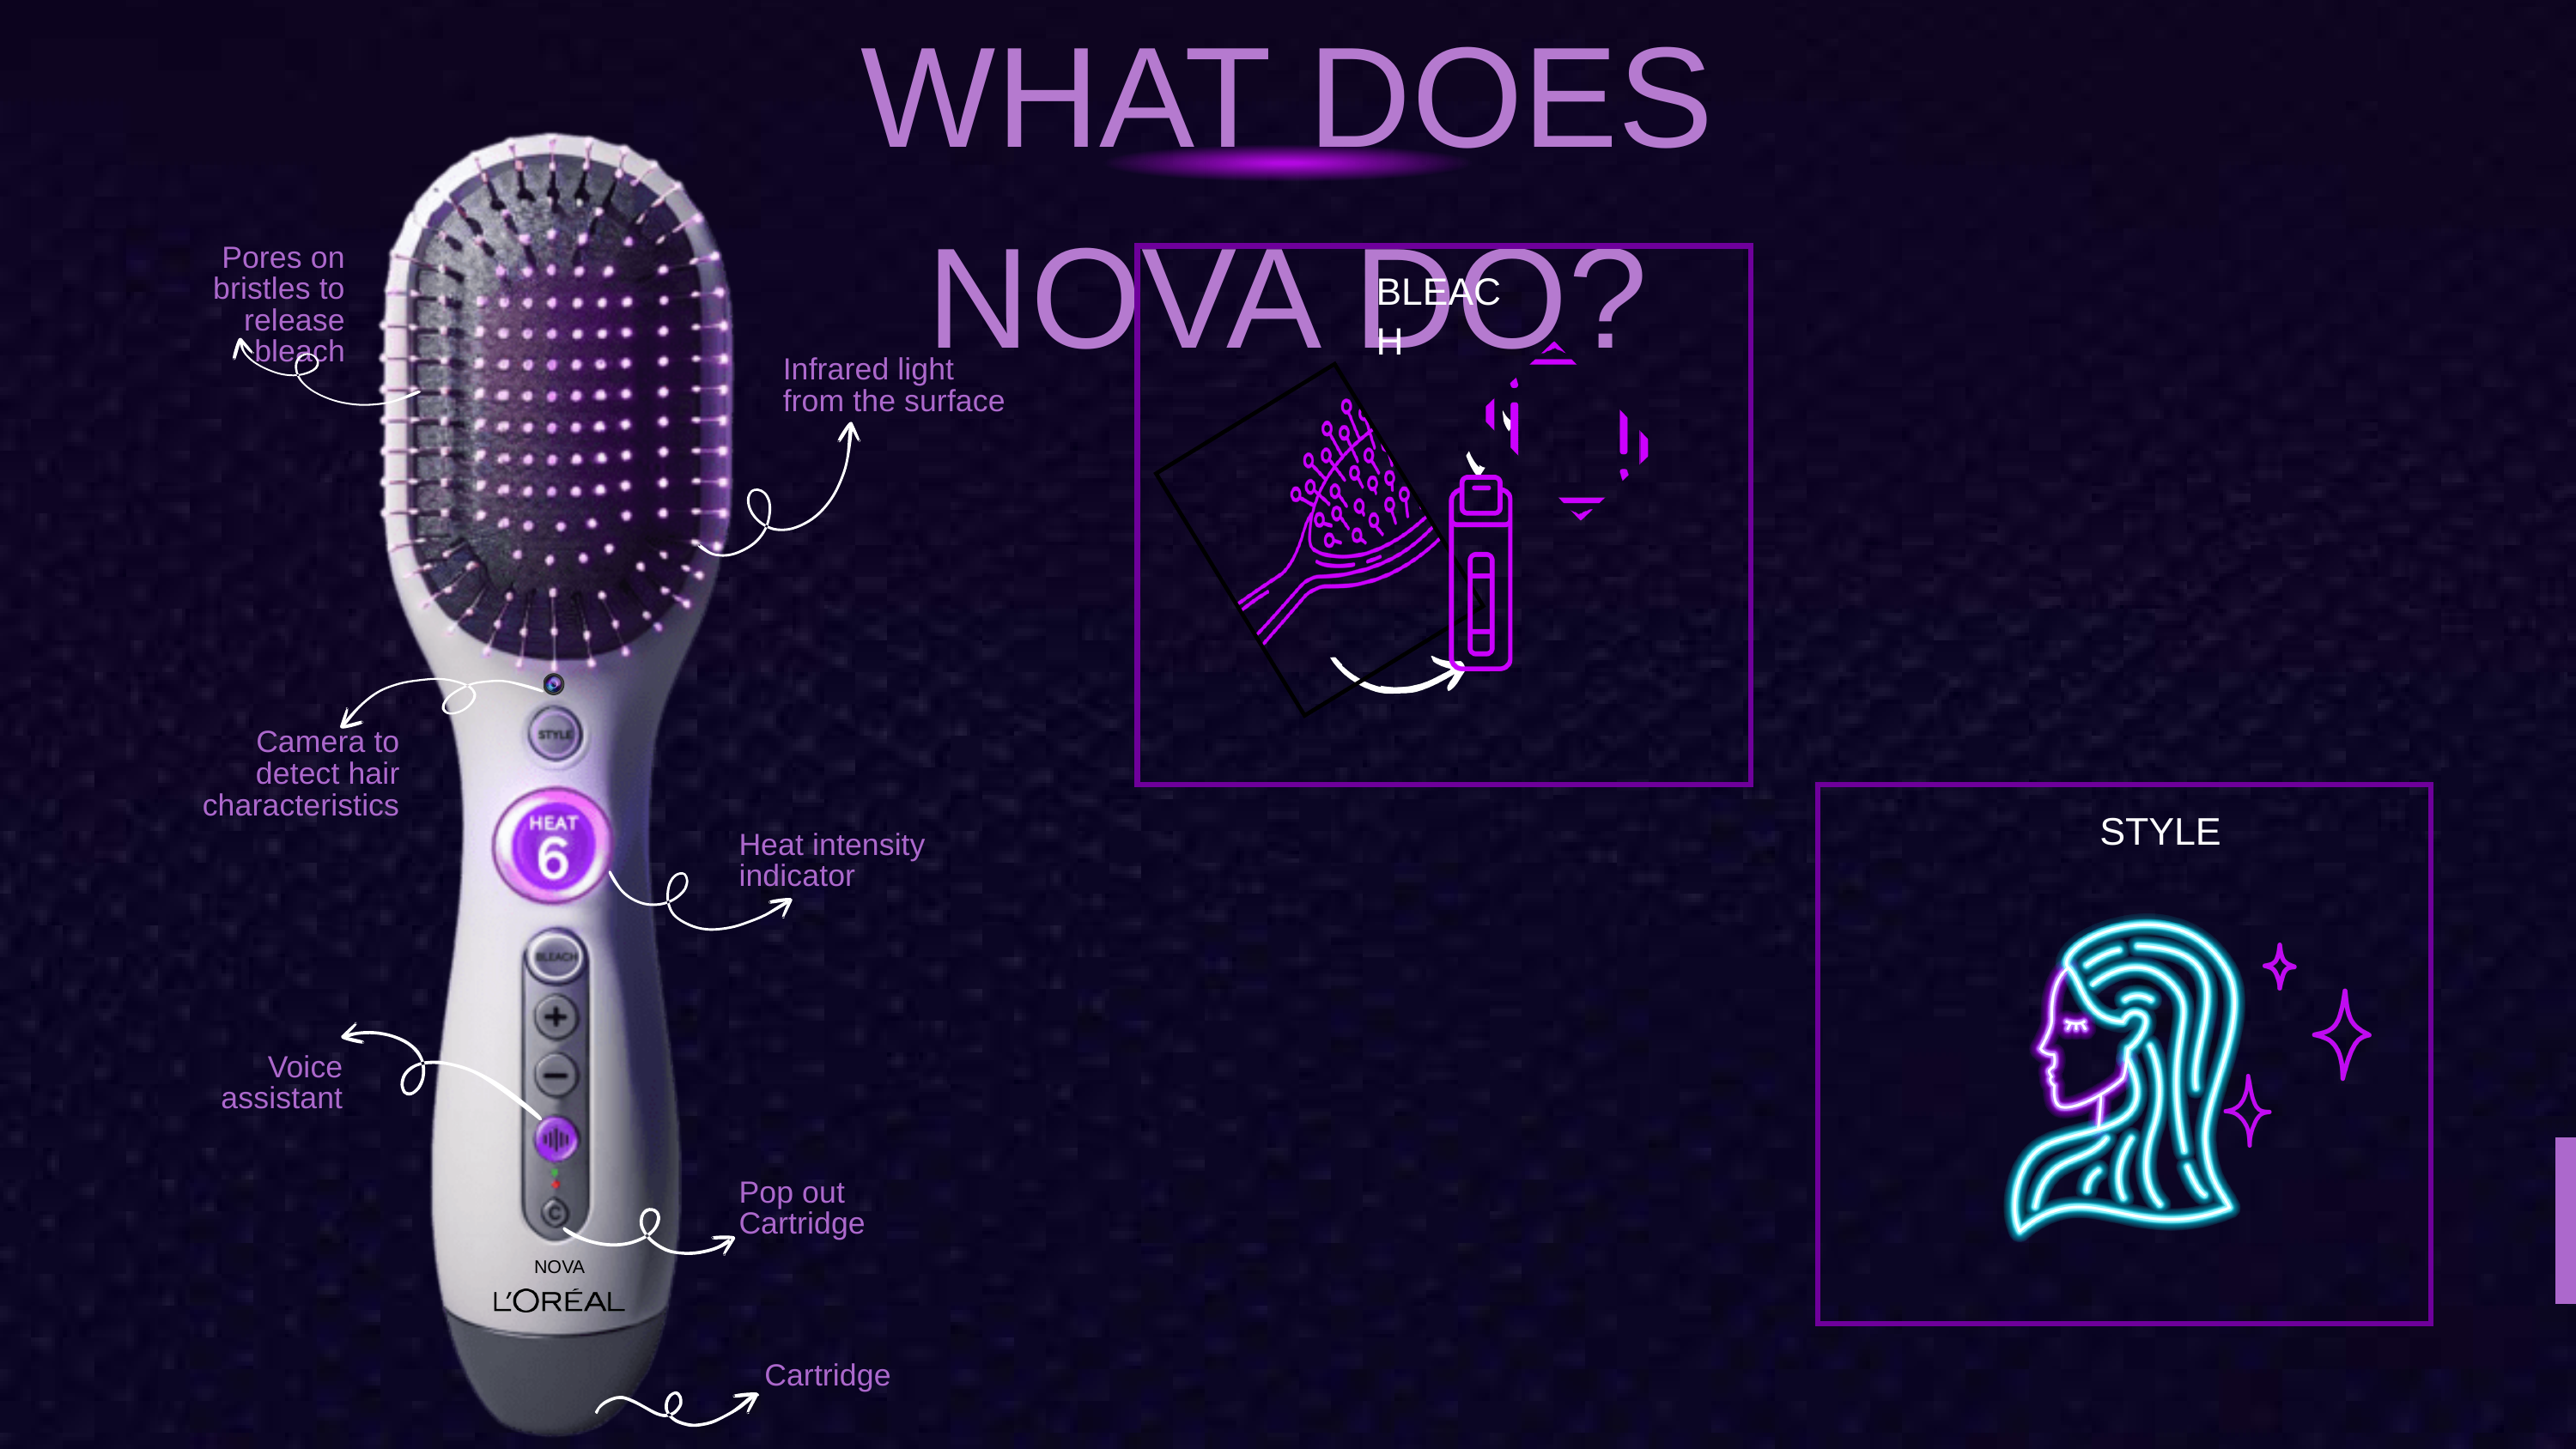

WHAT DOES NOVA DO?

Pores on bristles to release bleach

Infrared light from the surface

Camera to detect hair characteristics
Heat intensity indicator

Voice assistant
Pop out Cartridge

NOVA

Cartridge

BLEACH

STYLE